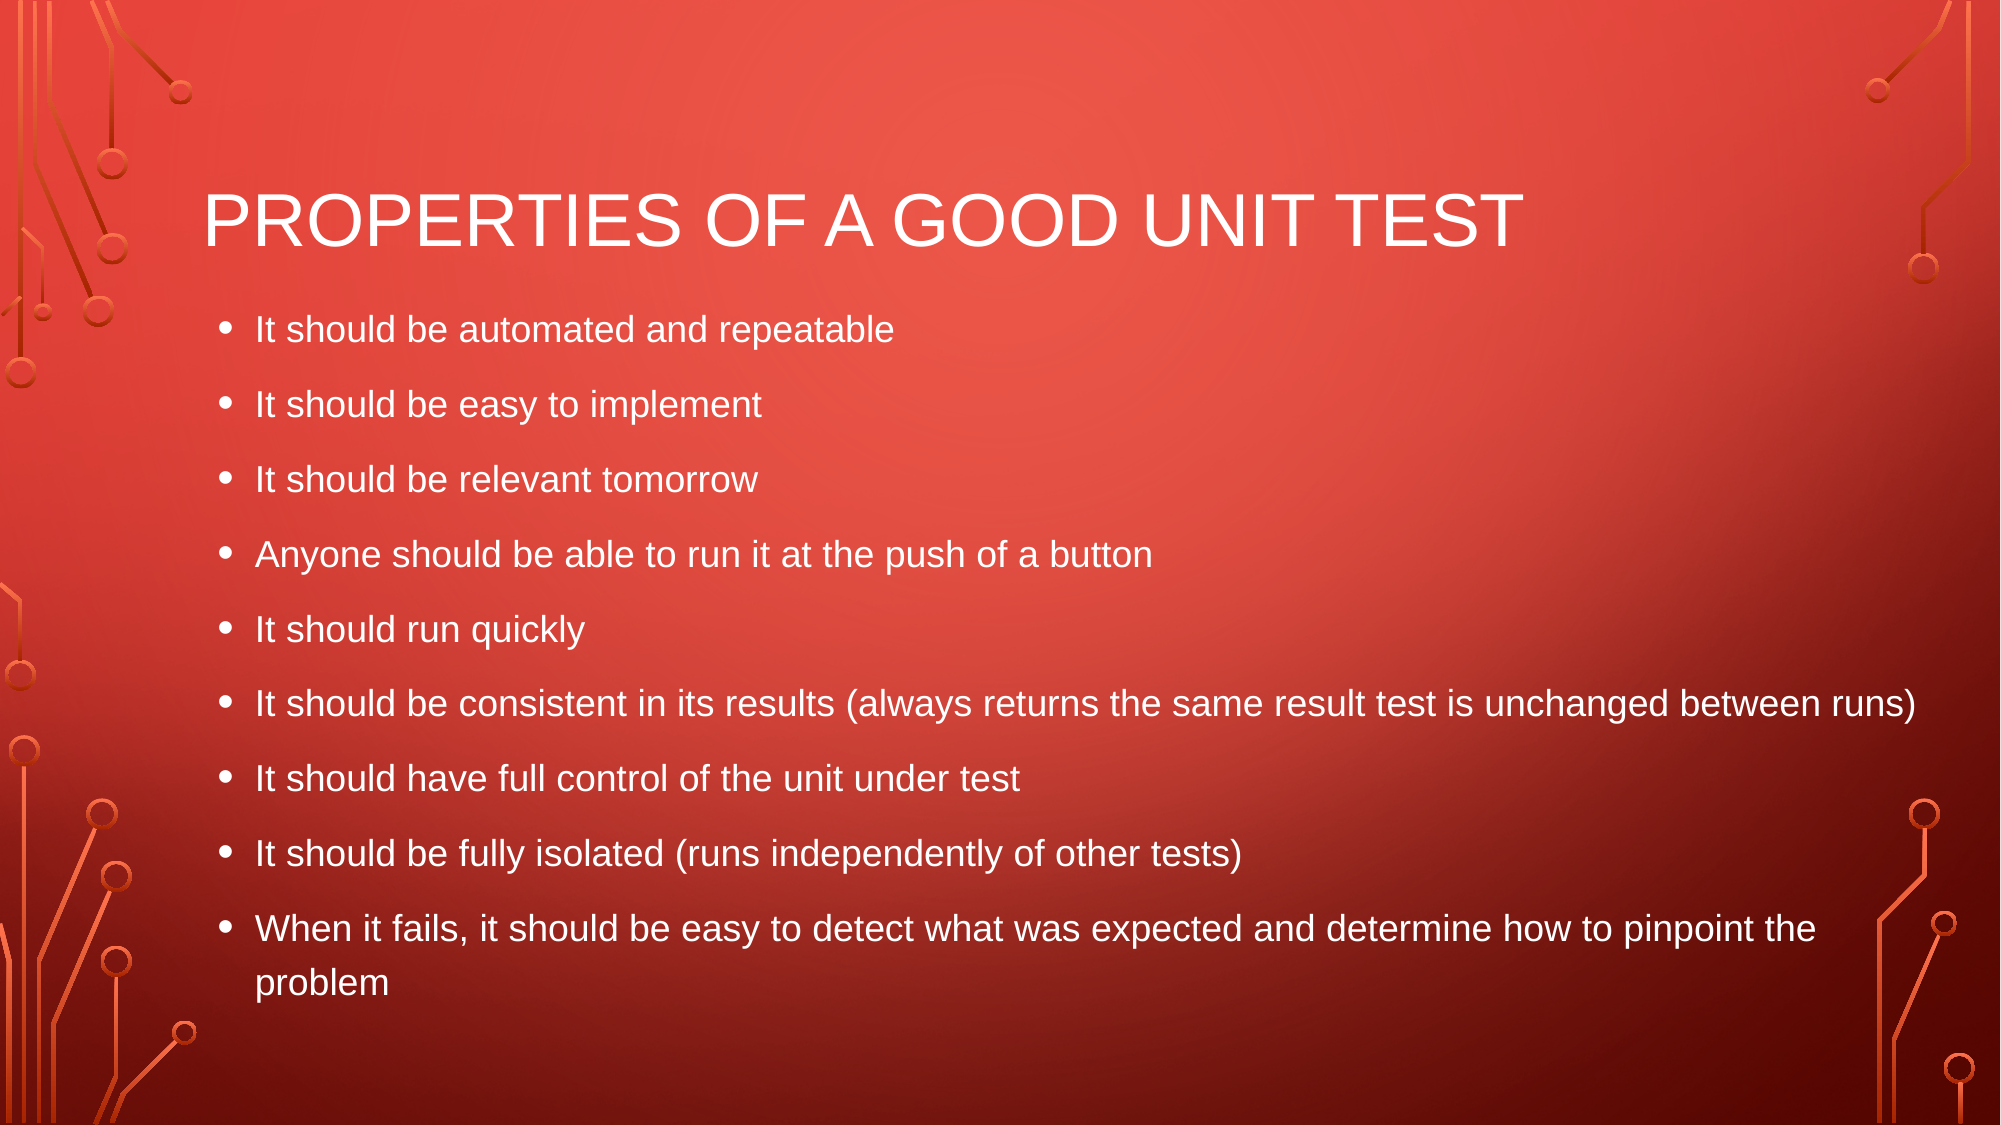

# Properties of a good unit test
It should be automated and repeatable
It should be easy to implement
It should be relevant tomorrow
Anyone should be able to run it at the push of a button
It should run quickly
It should be consistent in its results (always returns the same result test is unchanged between runs)
It should have full control of the unit under test
It should be fully isolated (runs independently of other tests)
When it fails, it should be easy to detect what was expected and determine how to pinpoint the problem